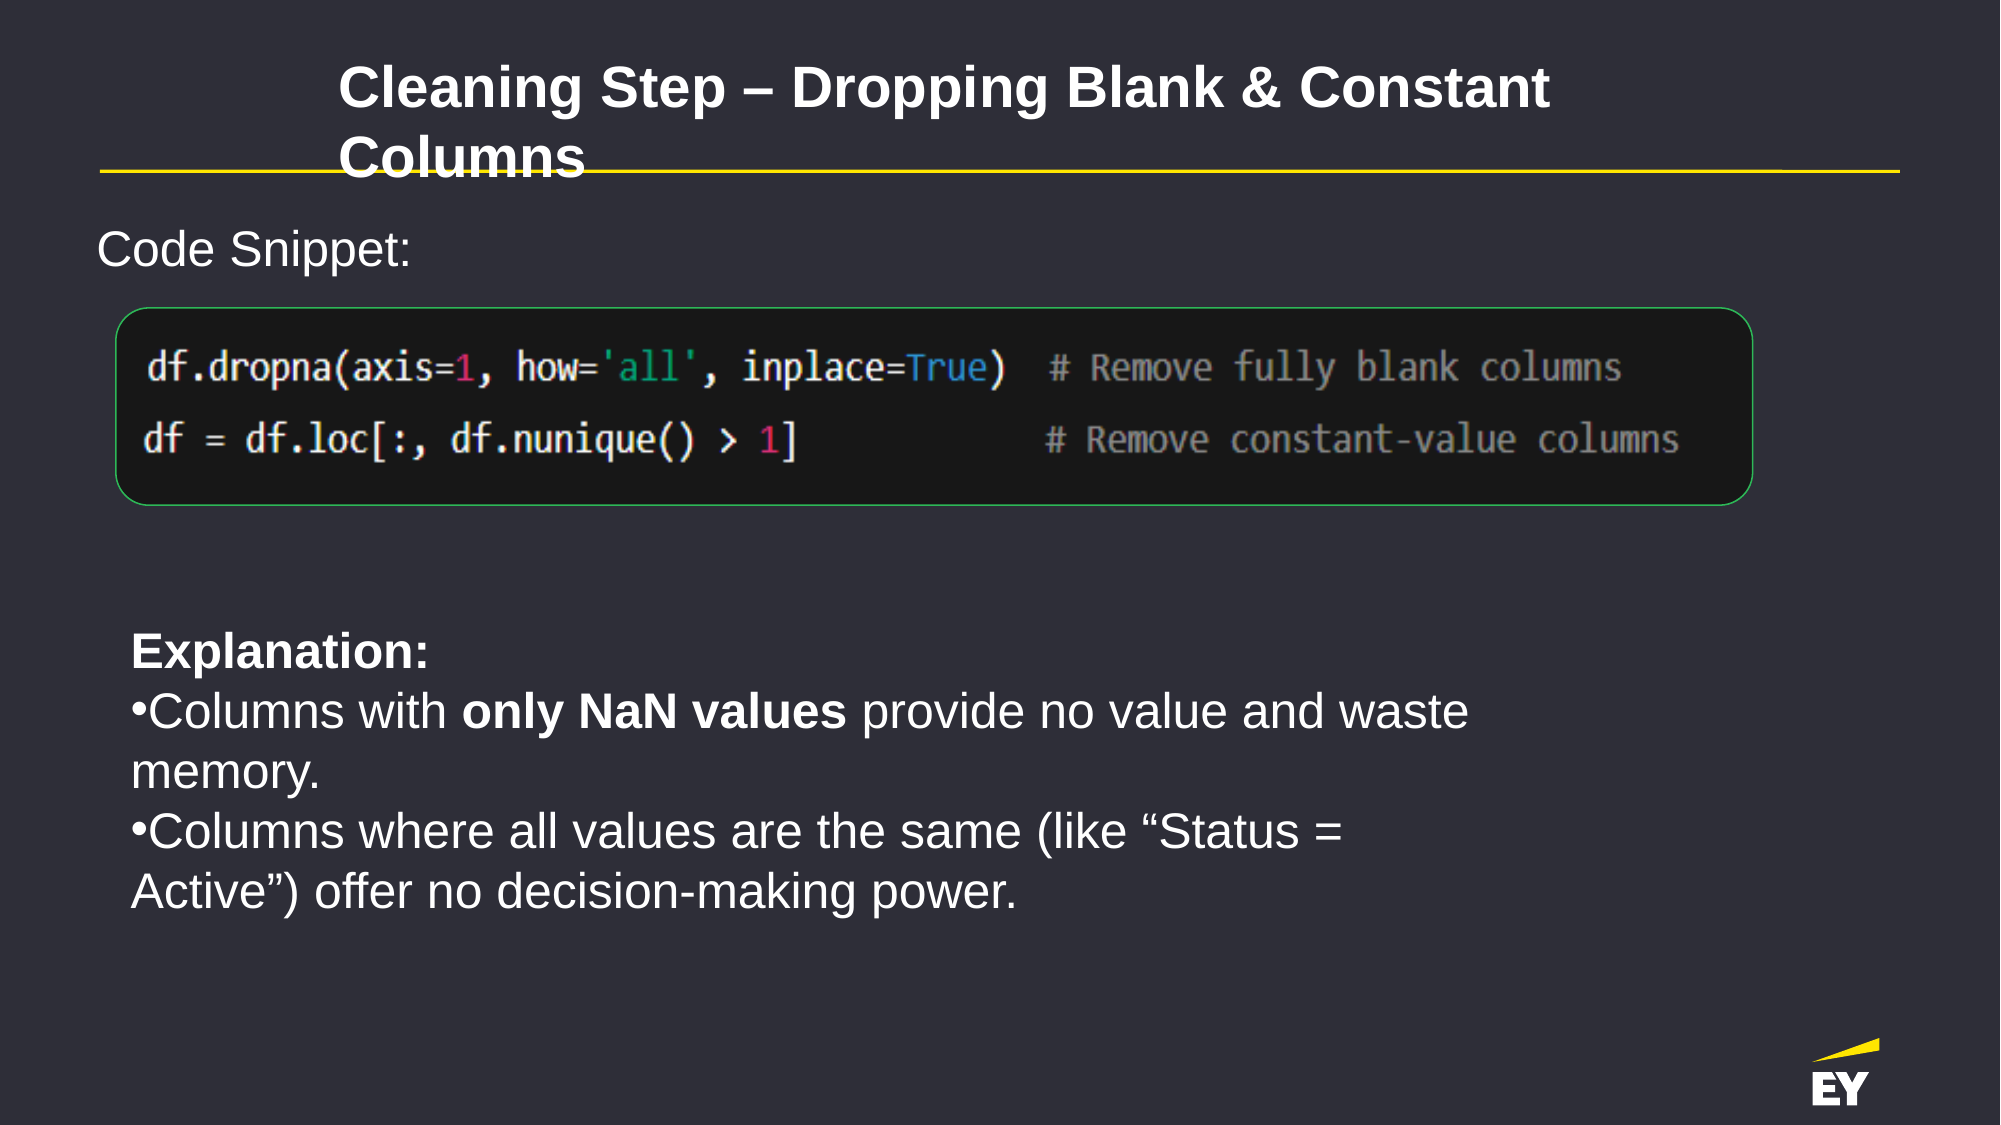

Cleaning Step – Dropping Blank & Constant Columns
Code Snippet:

Explanation:
Columns with only NaN values provide no value and waste memory.
Columns where all values are the same (like “Status = Active”) offer no decision-making power.